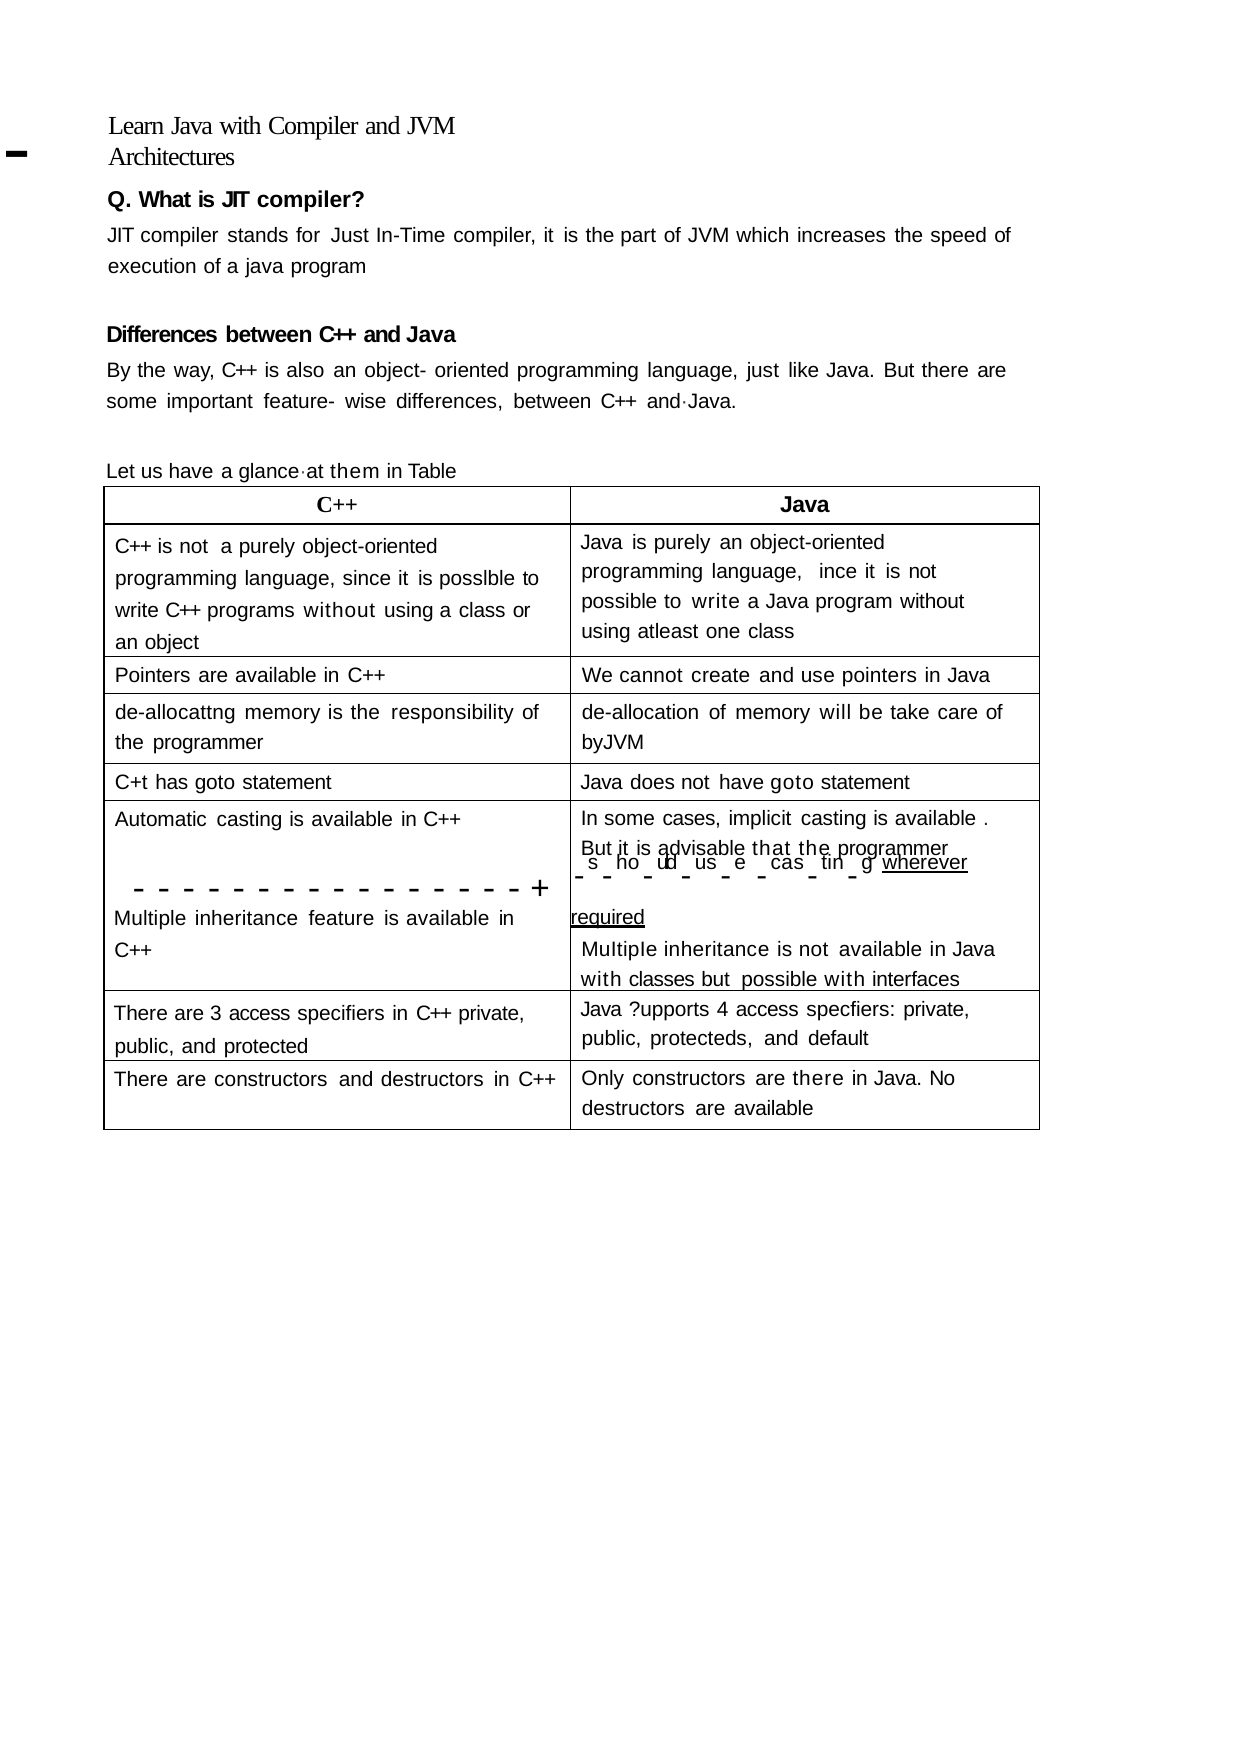

-
Learn Java with Compiler and JVM Architectures
Q. What is JIT compiler?
JIT compiler stands for Just In-Time compiler, it is the part of JVM which increases the speed of execution of a java program
Differences between C++ and Java
By the way, C++ is also an object- oriented programming language, just like Java. But there are some important feature- wise differences, between C++ and·Java.

Let us have a glance·at them in Table
| C++ | Java |
| --- | --- |
| C++ is not a purely object-oriented programming language, since it is posslble to write C++ programs without using a class or an object | Java is purely an object-oriented programming language, ince it is not possible to write a Java program without using atleast one class |
| Pointers are available in C++ | We cannot create and use pointers in Java |
| de-allocattng memory is the responsibility of the programmer | de-allocation of memory will be take care of byJVM |
| C+t has goto statement | Java does not have goto statement |
| Automatic casting is available in C++ ----------------+ Multiple inheritance feature is available in C++ | In some cases, implicit casting is available . But it is advisable that the programmer -s-ho-uld-us-e -cas-tin-g wherever required MuItipIe inheritance is not available in Java with classes but possible with interfaces |
| There are 3 access specifiers in C++ private, public, and protected | Java ?upports 4 access specfiers: private, public, protecteds, and default |
| There are constructors and destructors in C++ | Only constructors are there in Java. No destructors are available |